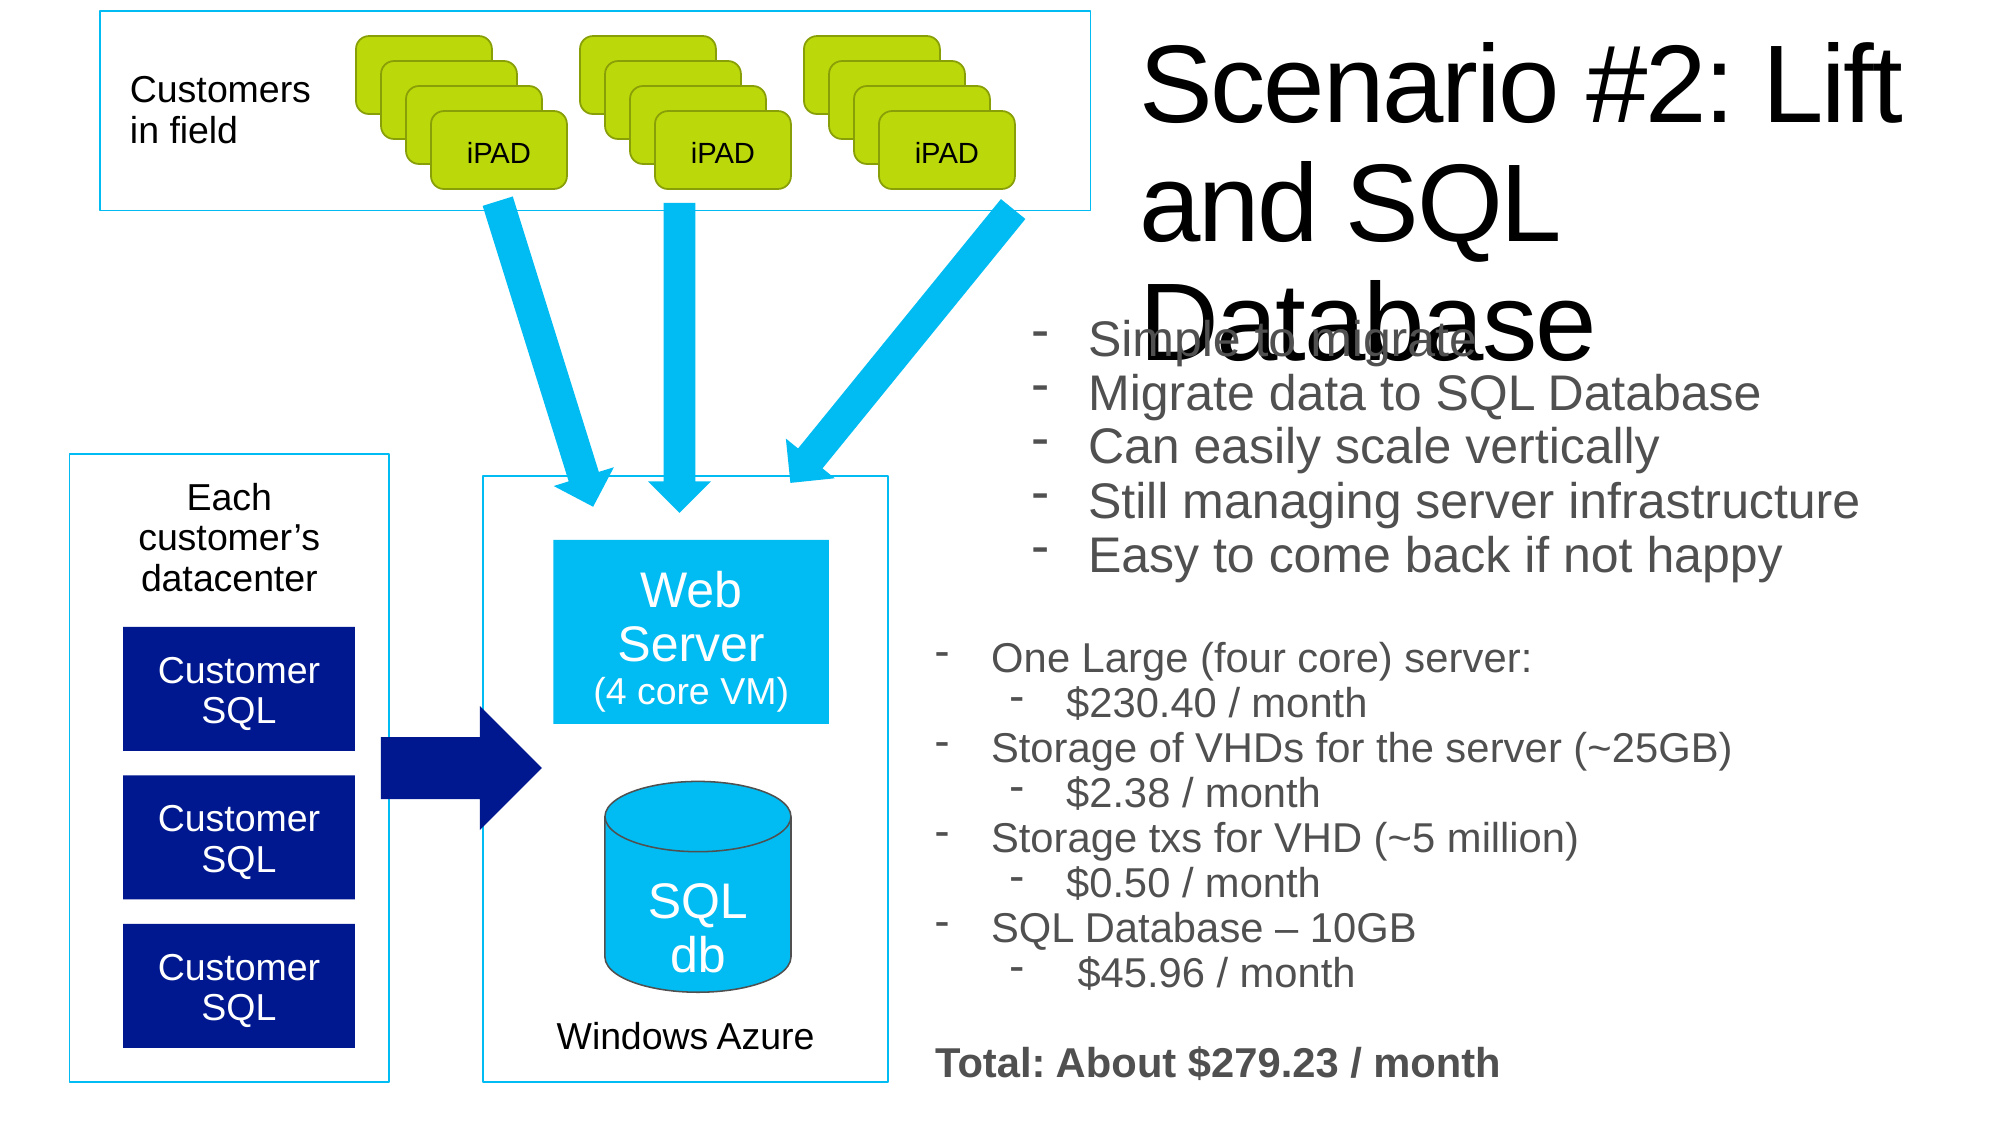

Customers
in field
iPAD
iPAD
iPAD
iPAD
iPAD
iPAD
iPAD
iPAD
iPAD
iPAD
iPAD
iPAD

# Scenario #2: Lift and SQL Database
Simple to migrate
Migrate data to SQL Database
Can easily scale vertically
Still managing server infrastructure
Easy to come back if not happy

Each customer’s datacenter
Customer SQL

Customer SQL

Customer SQL

Windows Azure
Web
Server
(4 core VM)
One Large (four core) server:
$230.40 / month
Storage of VHDs for the server (~25GB)
$2.38 / month
Storage txs for VHD (~5 million)
$0.50 / month
SQL Database – 10GB
 $45.96 / month

Total: About $279.23 / month

SQL
db